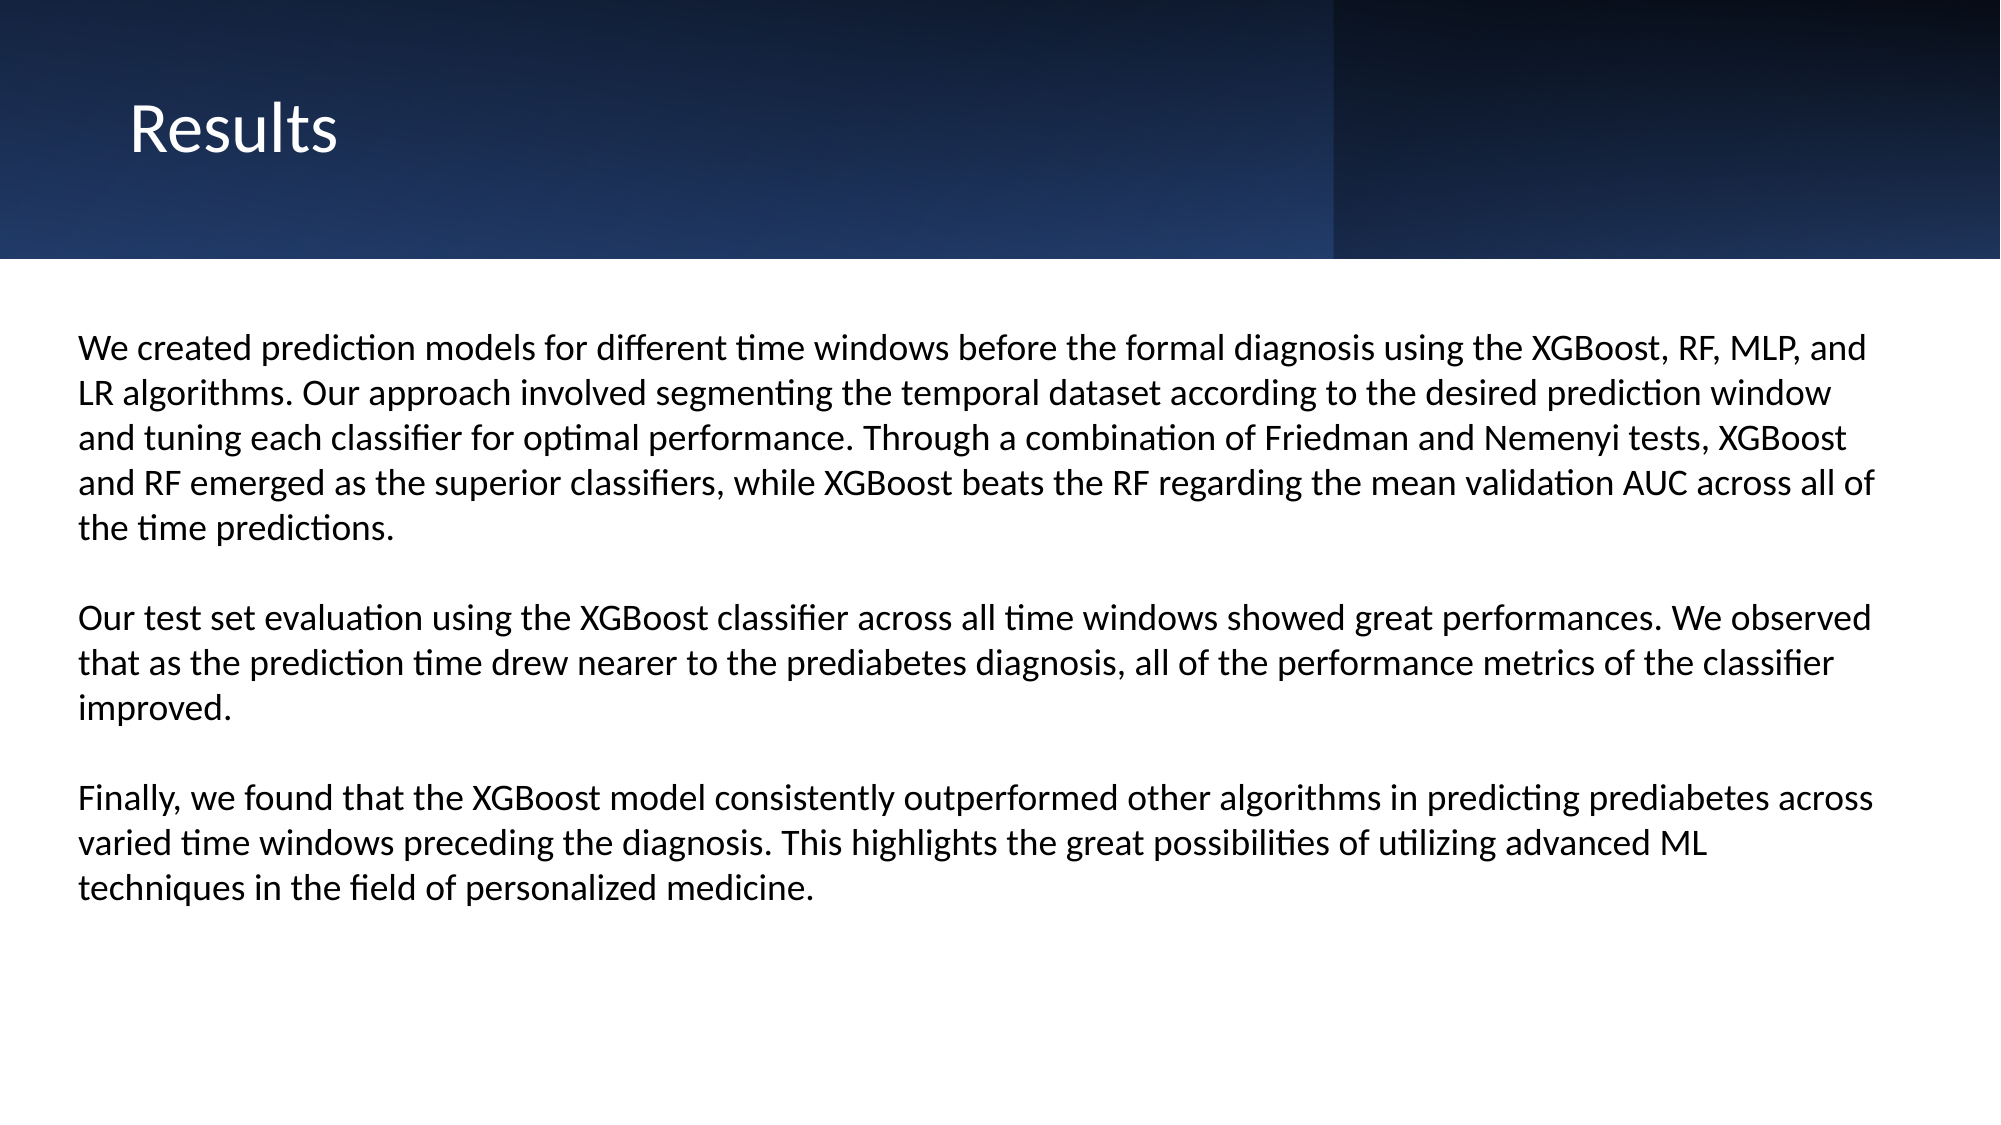

# Results
We created prediction models for different time windows before the formal diagnosis using the XGBoost, RF, MLP, and LR algorithms. Our approach involved segmenting the temporal dataset according to the desired prediction window and tuning each classifier for optimal performance. Through a combination of Friedman and Nemenyi tests, XGBoost and RF emerged as the superior classifiers, while XGBoost beats the RF regarding the mean validation AUC across all of the time predictions.

Our test set evaluation using the XGBoost classifier across all time windows showed great performances. We observed that as the prediction time drew nearer to the prediabetes diagnosis, all of the performance metrics of the classifier improved.

Finally, we found that the XGBoost model consistently outperformed other algorithms in predicting prediabetes across varied time windows preceding the diagnosis. This highlights the great possibilities of utilizing advanced ML techniques in the field of personalized medicine.